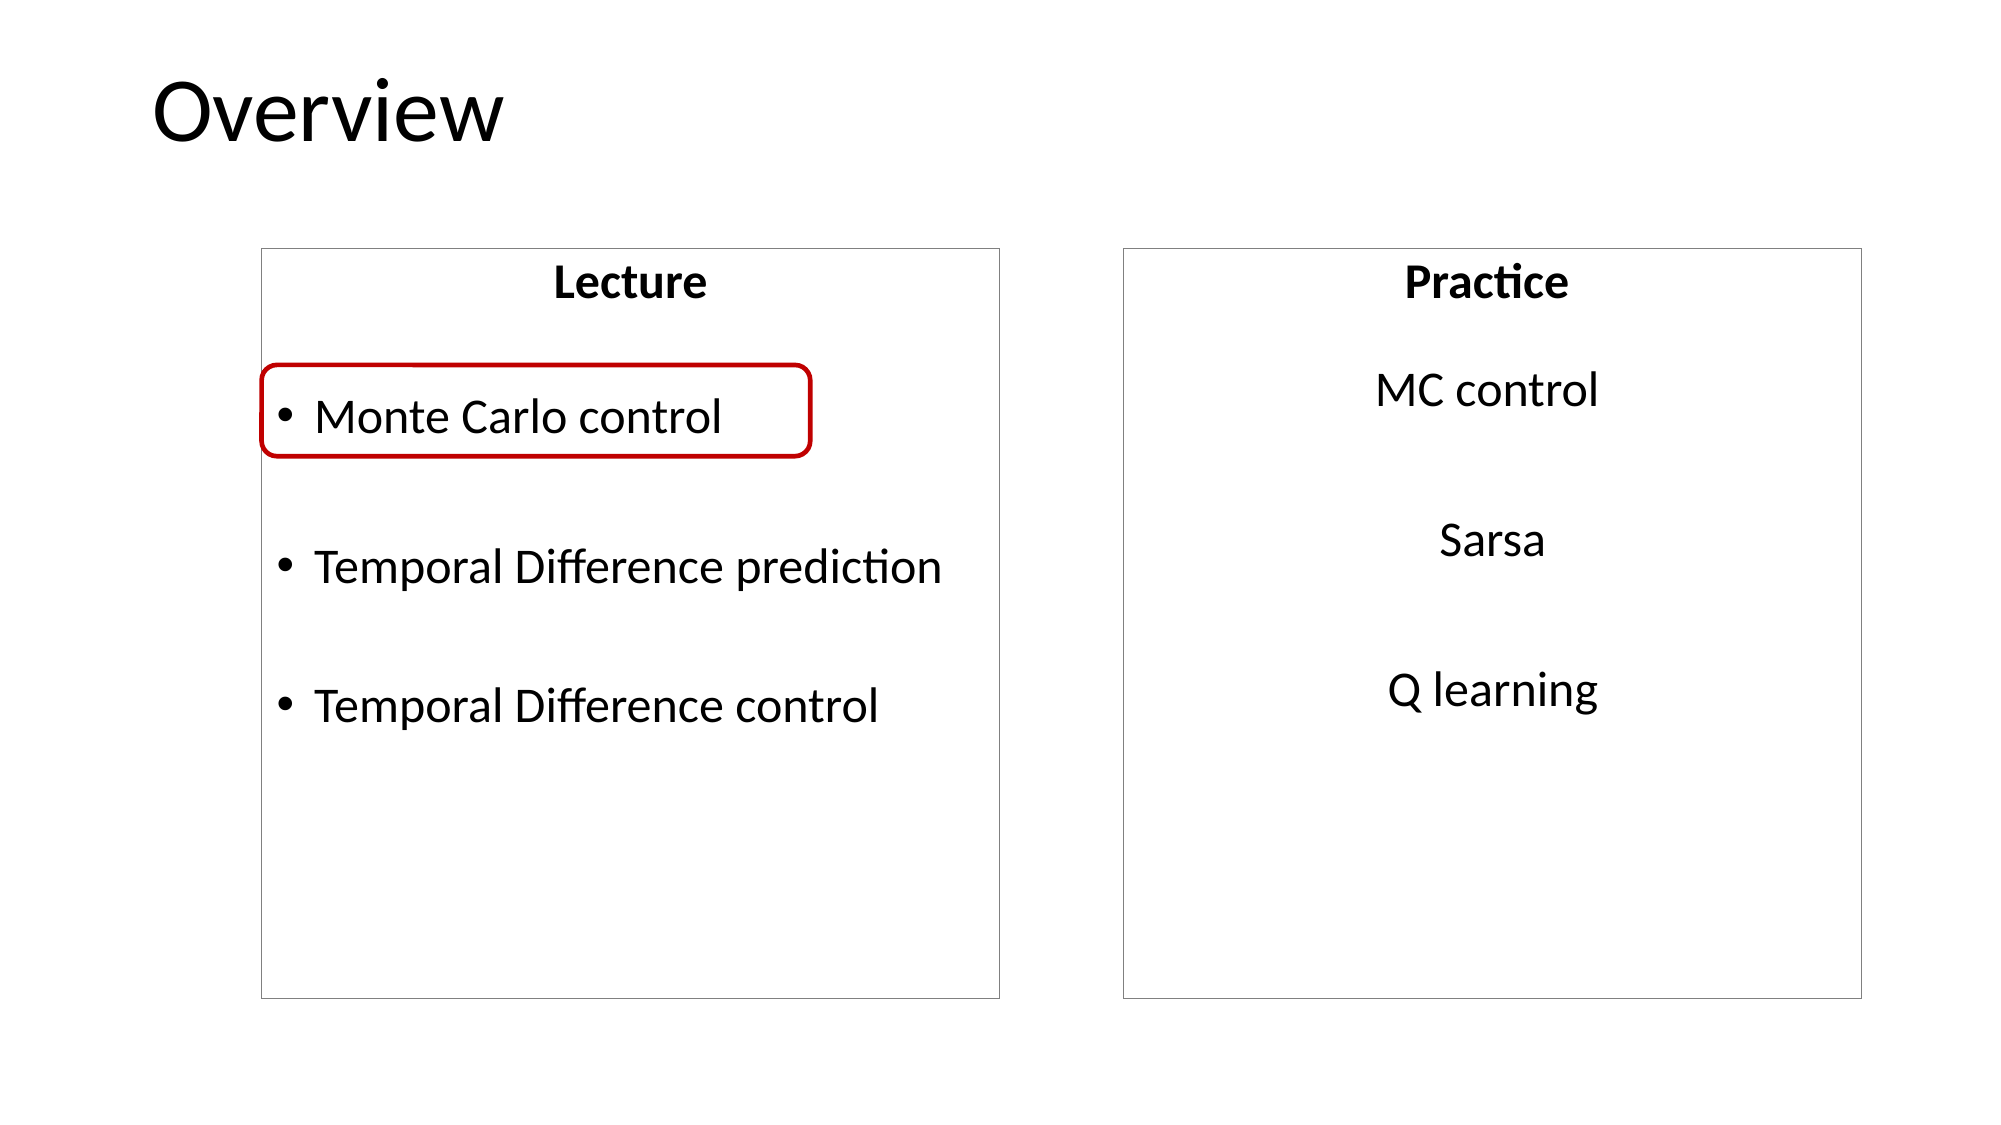

# Overview
Lecture
Monte Carlo control

Temporal Difference prediction

Temporal Difference control

Practice
MC control

Sarsa

Q learning